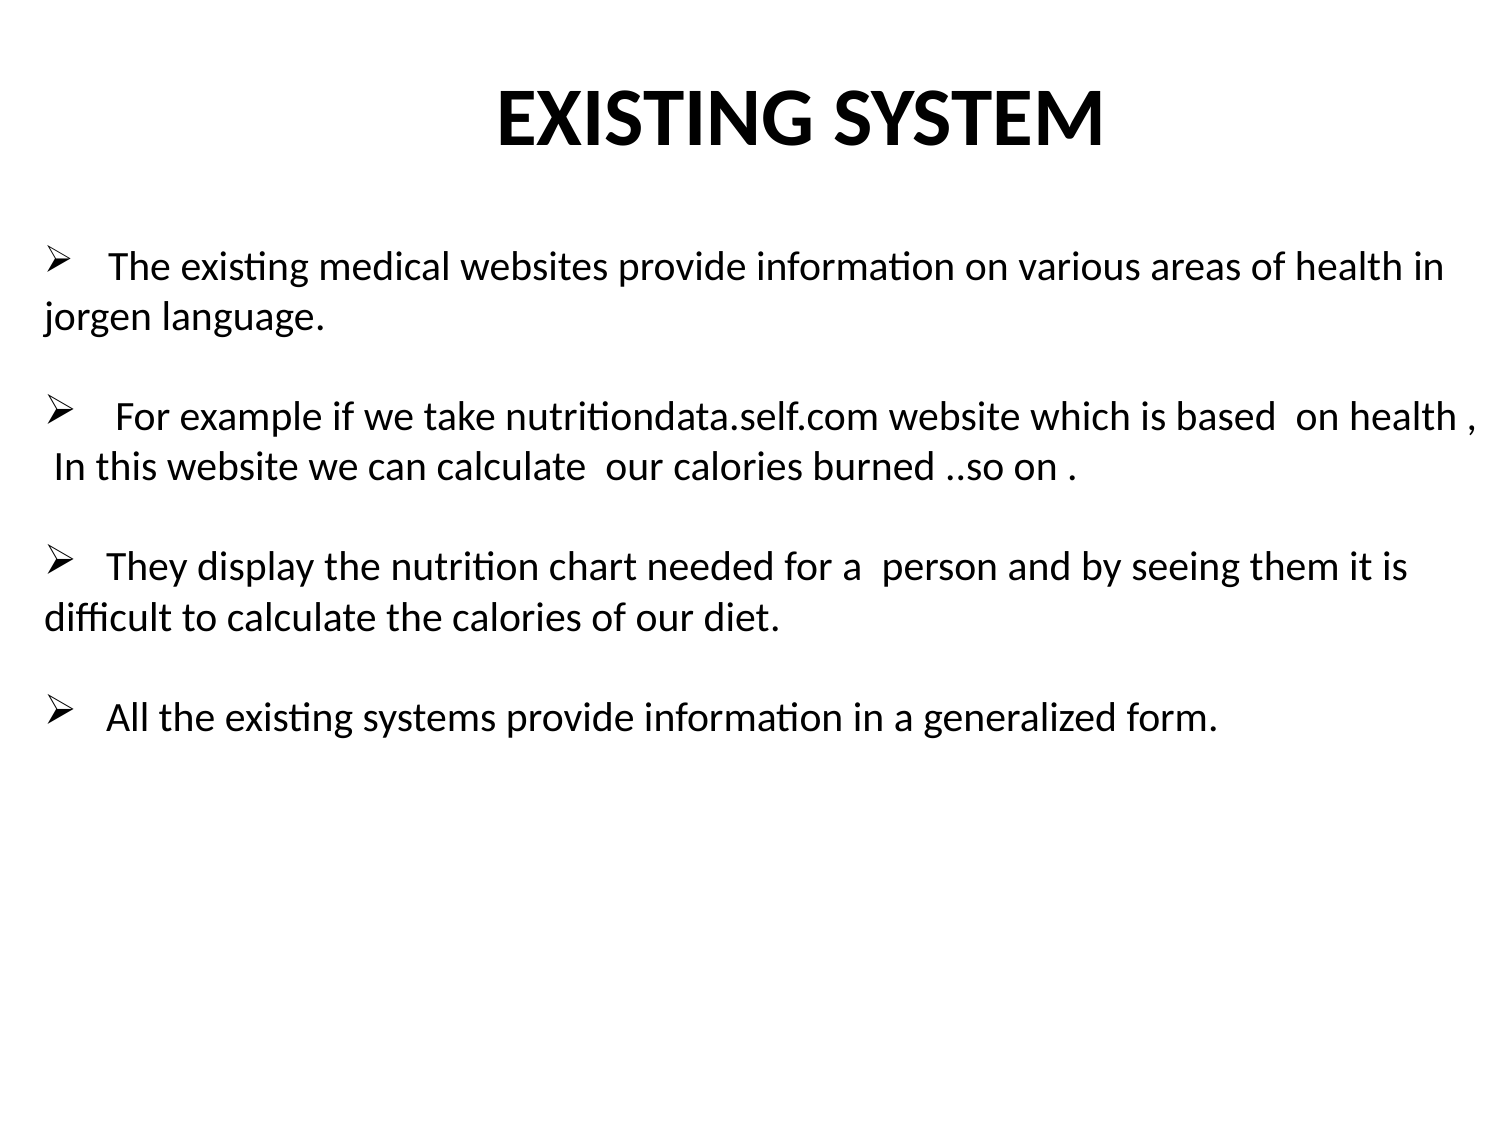

EXISTING SYSTEM

    The existing medical websites provide information on various areas of health in jorgen language.

    For example if we take nutritiondata.self.com website which is based  on health ,
 In this website we can calculate  our calories burned ..so on .

   They display the nutrition chart needed for a  person and by seeing them it is difficult to calculate the calories of our diet.

   All the existing systems provide information in a generalized form.